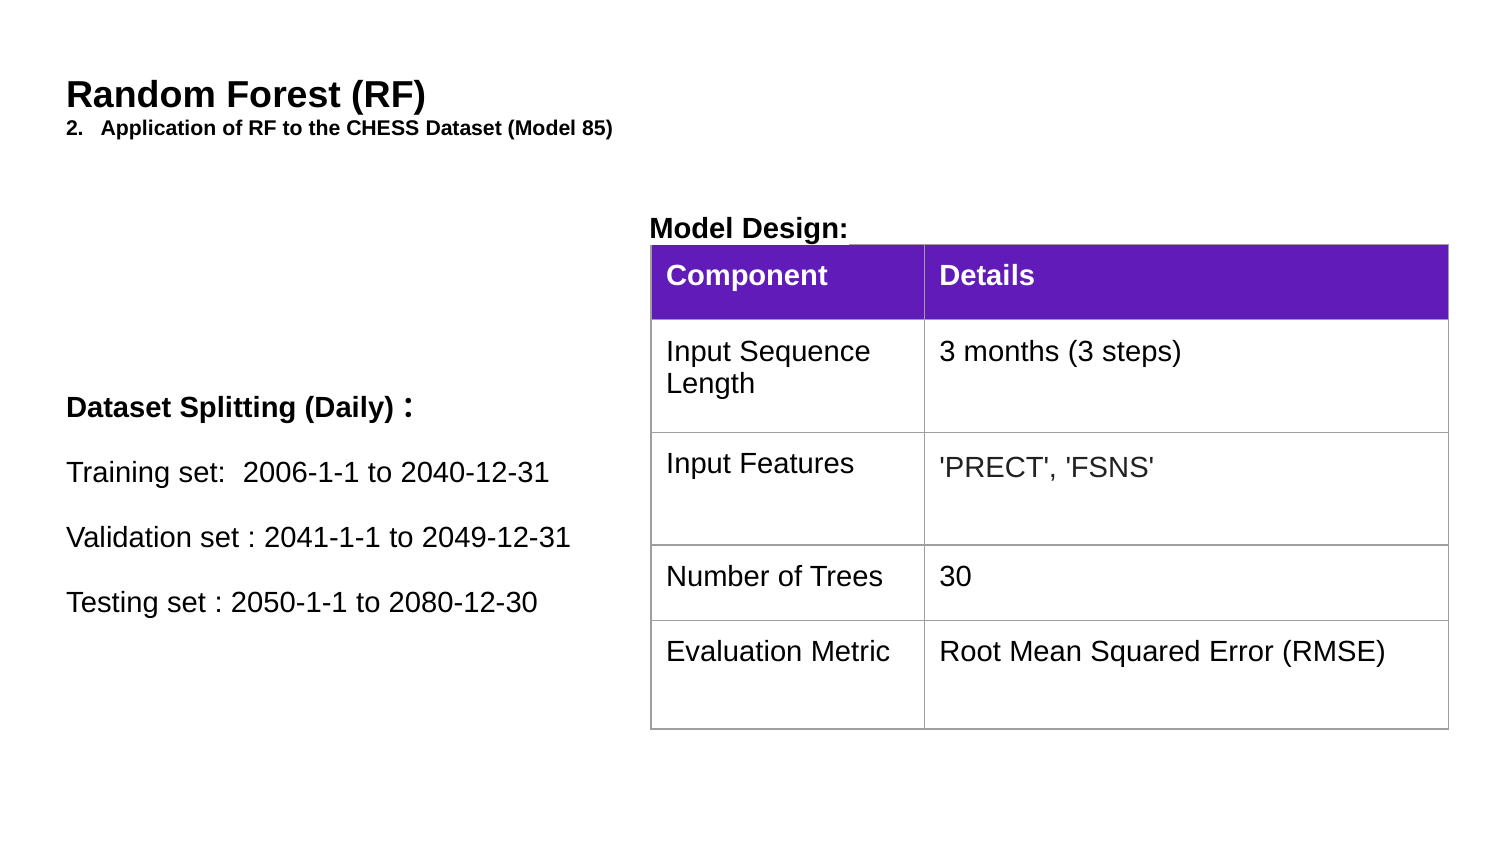

Random Forest (RF)
2.   Application of RF to the CHESS Dataset (Model 85)

#
Model Design:

| Component | Details |
| --- | --- |
| Input Sequence Length | 3 months (3 steps) |
| Input Features | 'PRECT', 'FSNS' |
| Number of Trees | 30 |
| Evaluation Metric | Root Mean Squared Error (RMSE) |
Dataset Splitting (Daily)：
Training set:  2006-1-1 to 2040-12-31
Validation set : 2041-1-1 to 2049-12-31
Testing set : 2050-1-1 to 2080-12-30